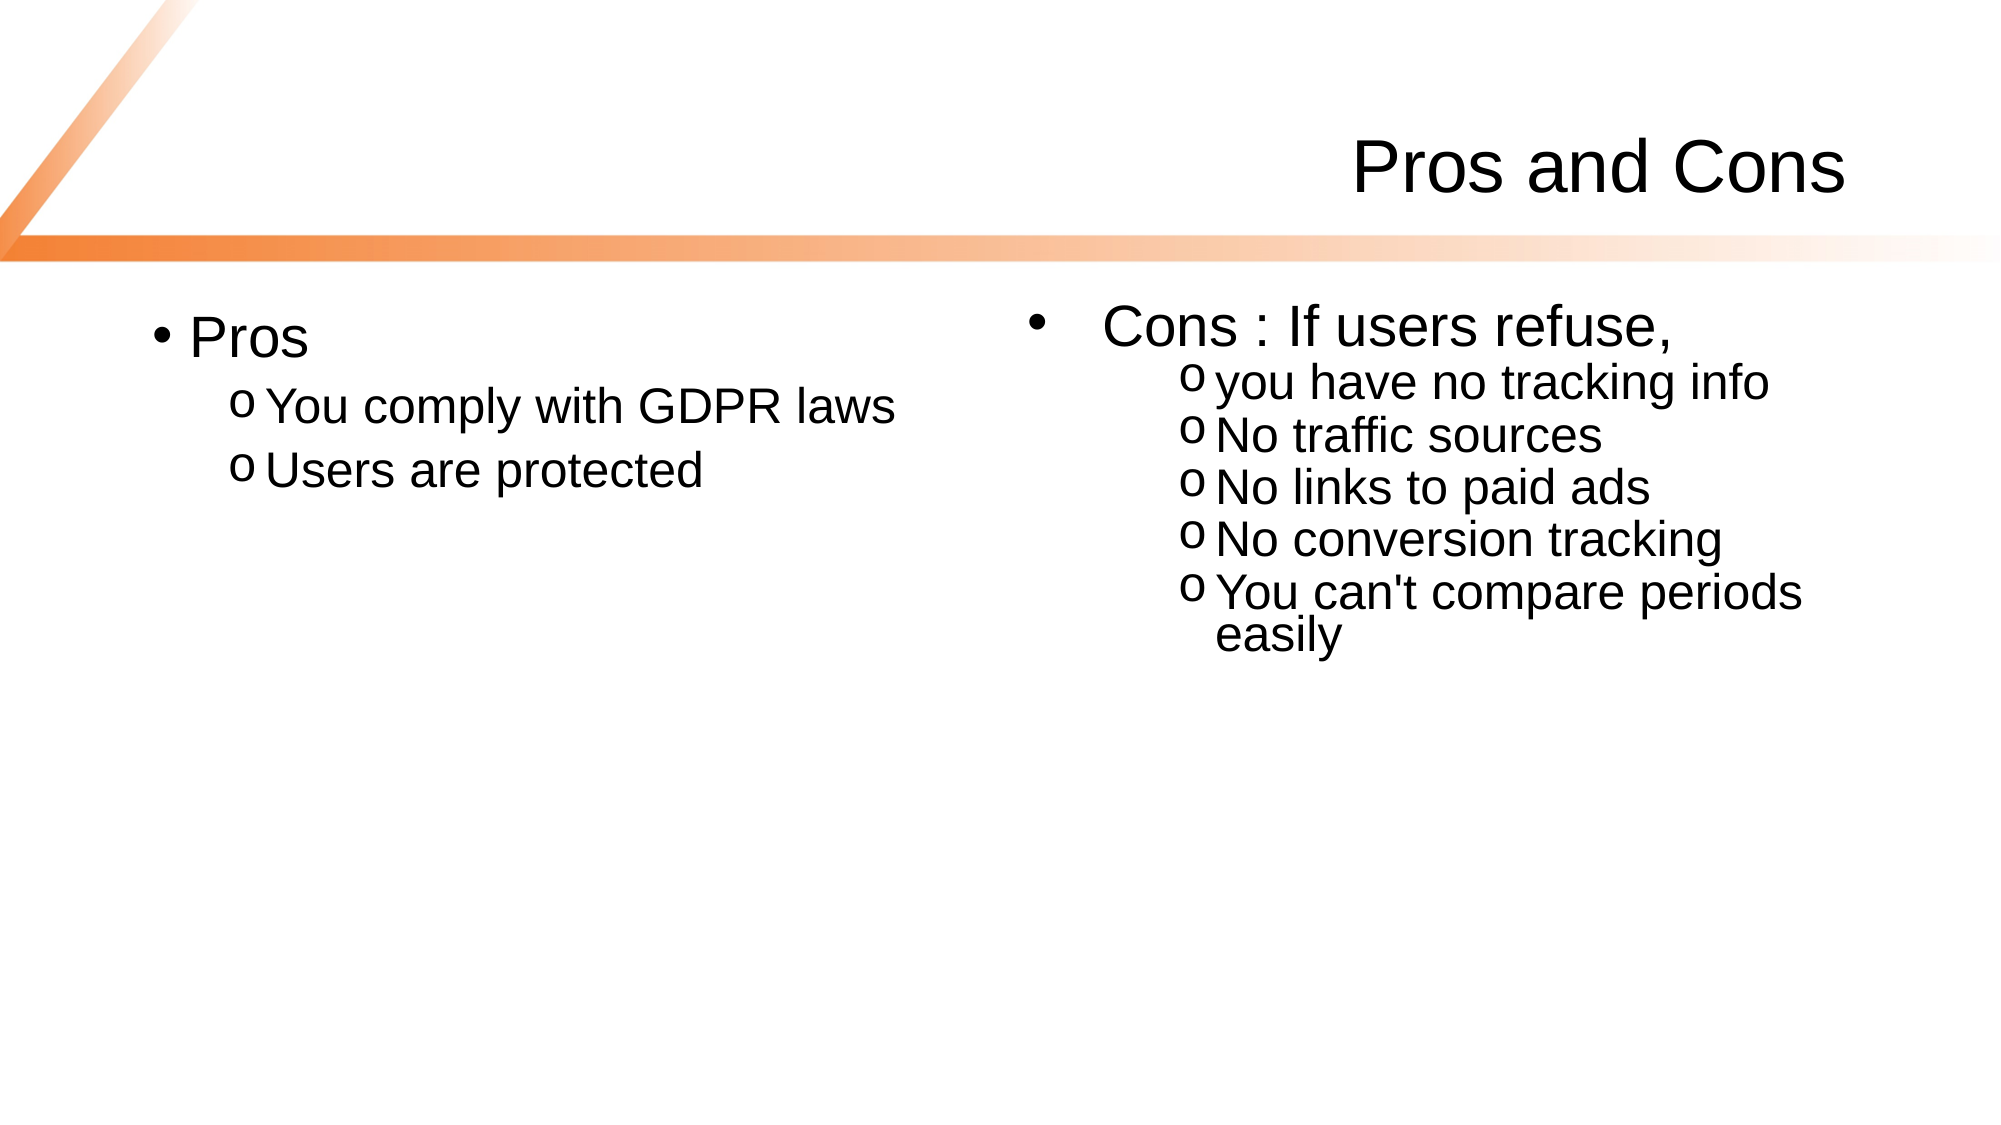

# Pros and Cons
Pros
You comply with GDPR laws
Users are protected
Cons : If users refuse,
you have no tracking info
No traffic sources
No links to paid ads
No conversion tracking
You can't compare periods easily